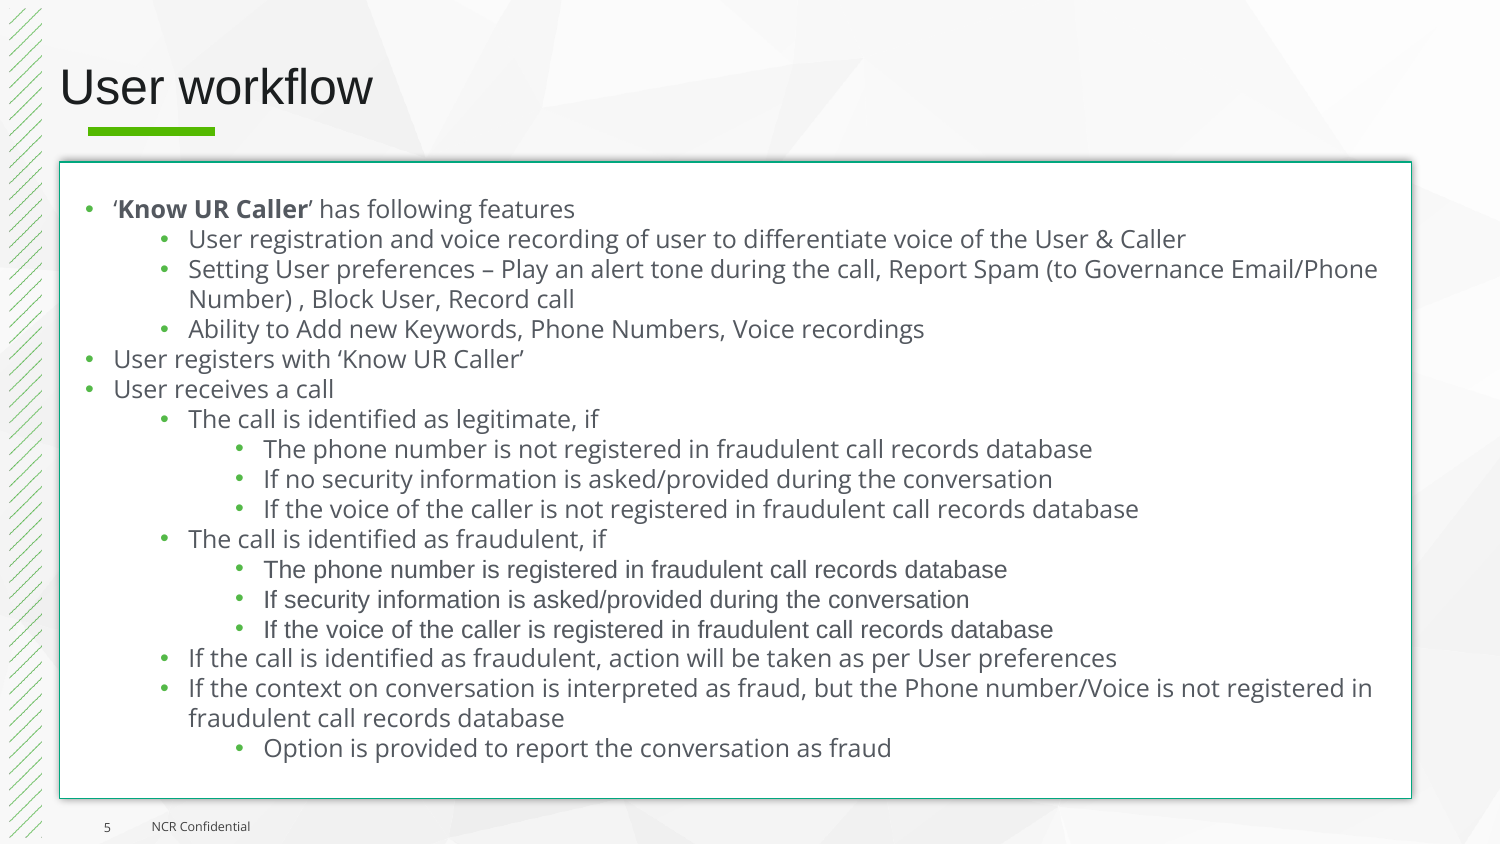

# User workflow

‘Know UR Caller’ has following features
User registration and voice recording of user to differentiate voice of the User & Caller
Setting User preferences – Play an alert tone during the call, Report Spam (to Governance Email/Phone Number) , Block User, Record call
Ability to Add new Keywords, Phone Numbers, Voice recordings
User registers with ‘Know UR Caller’
User receives a call
The call is identified as legitimate, if
The phone number is not registered in fraudulent call records database
If no security information is asked/provided during the conversation
If the voice of the caller is not registered in fraudulent call records database
The call is identified as fraudulent, if
The phone number is registered in fraudulent call records database
If security information is asked/provided during the conversation
If the voice of the caller is registered in fraudulent call records database
If the call is identified as fraudulent, action will be taken as per User preferences
If the context on conversation is interpreted as fraud, but the Phone number/Voice is not registered in fraudulent call records database
Option is provided to report the conversation as fraud

5
NCR Confidential